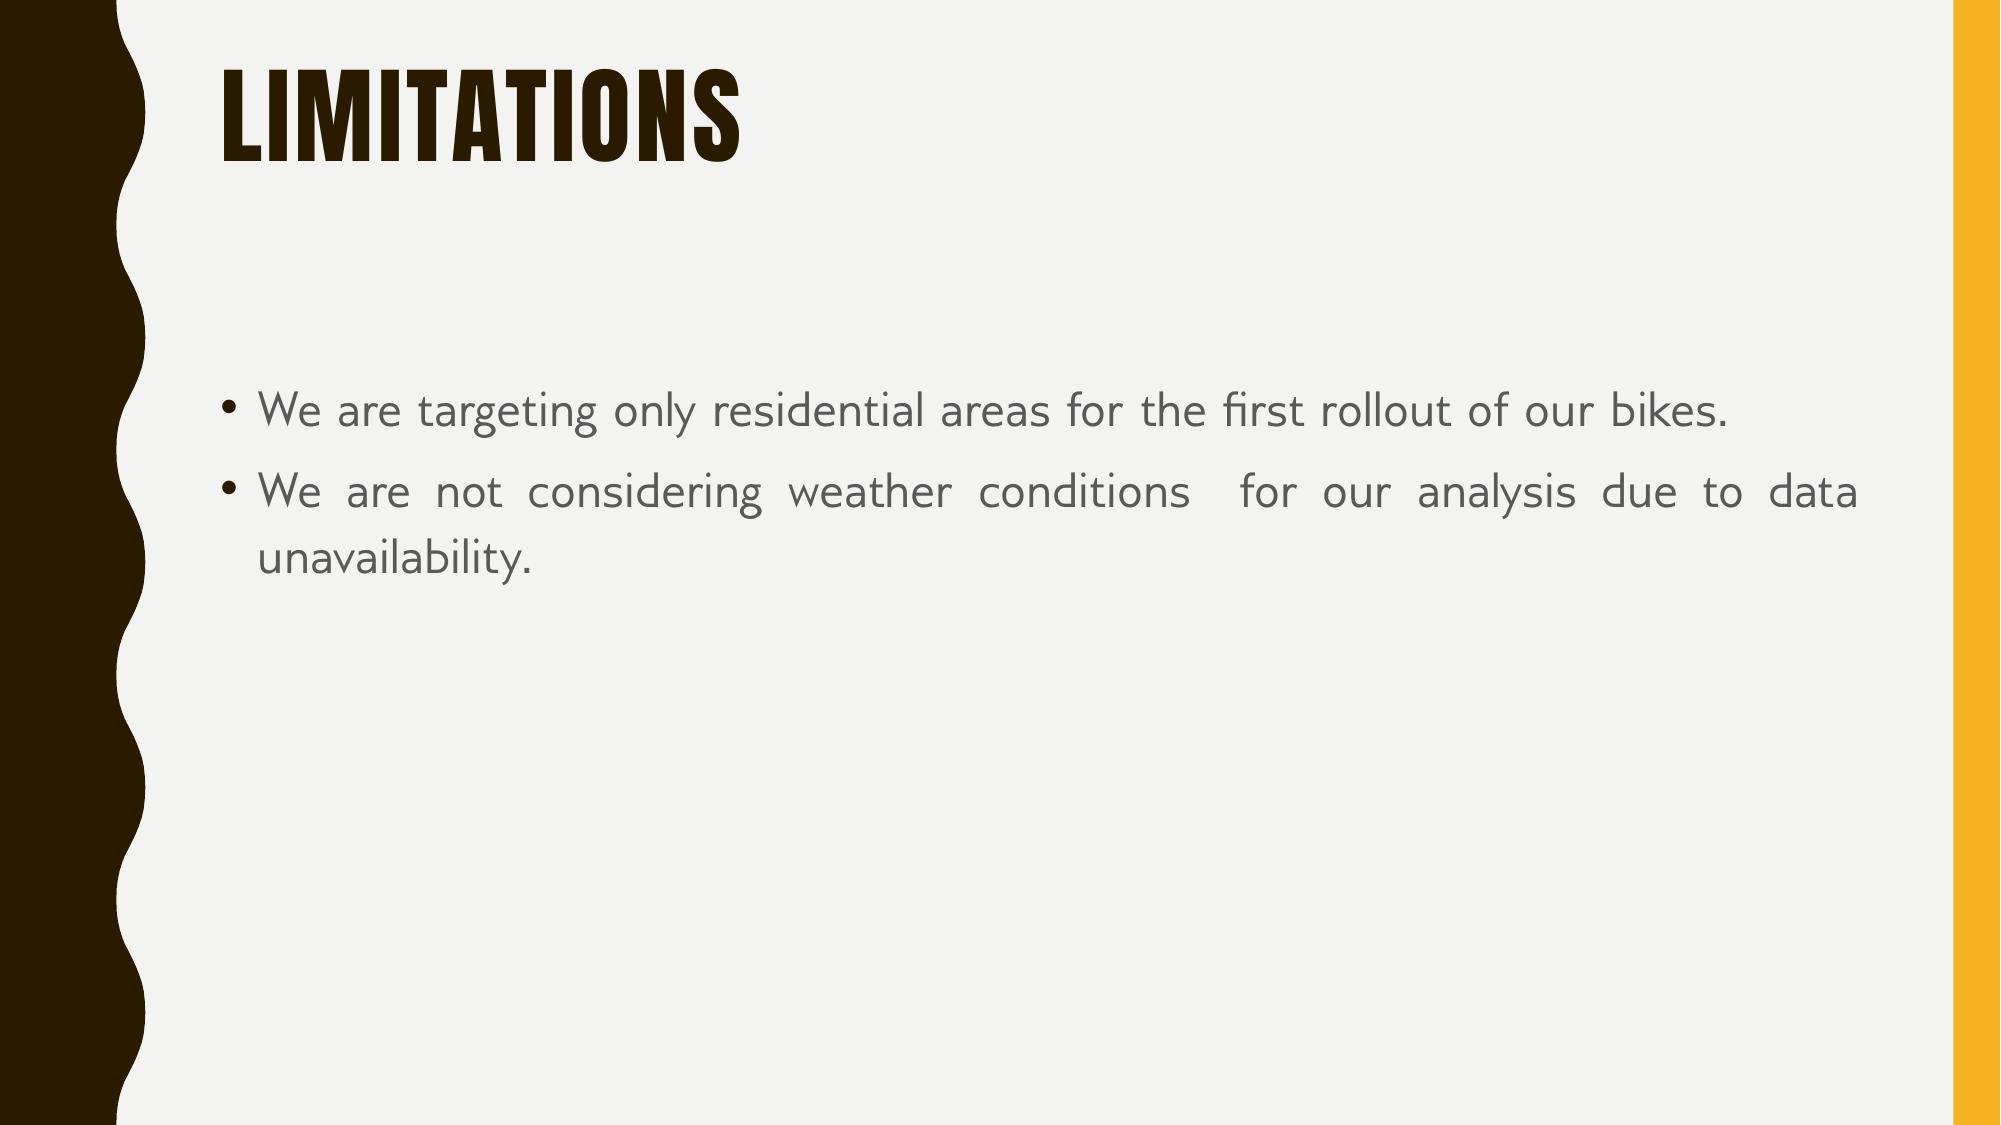

# limitations
We are targeting only residential areas for the first rollout of our bikes.
We are not considering weather conditions  for our analysis due to data unavailability.